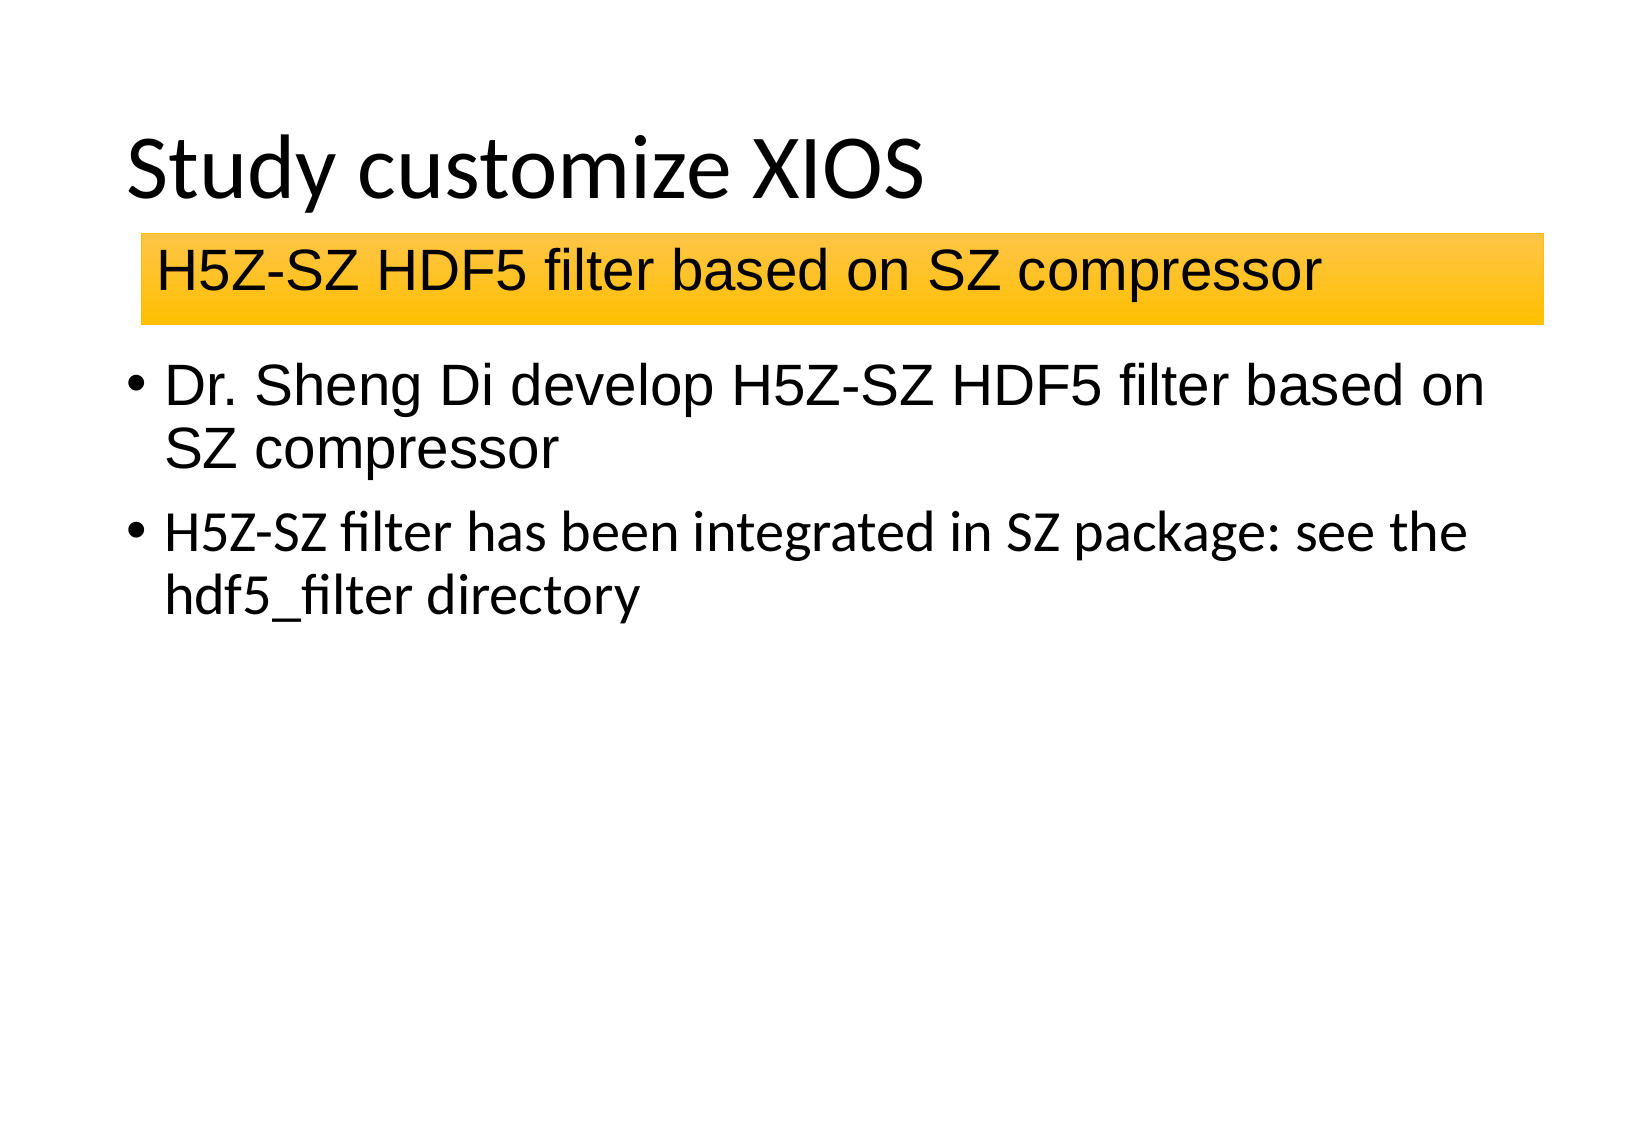

# Study customize XIOS
H5Z-SZ HDF5 filter based on SZ compressor
Dr. Sheng Di develop H5Z-SZ HDF5 filter based on SZ compressor
H5Z-SZ filter has been integrated in SZ package: see the hdf5_filter directory